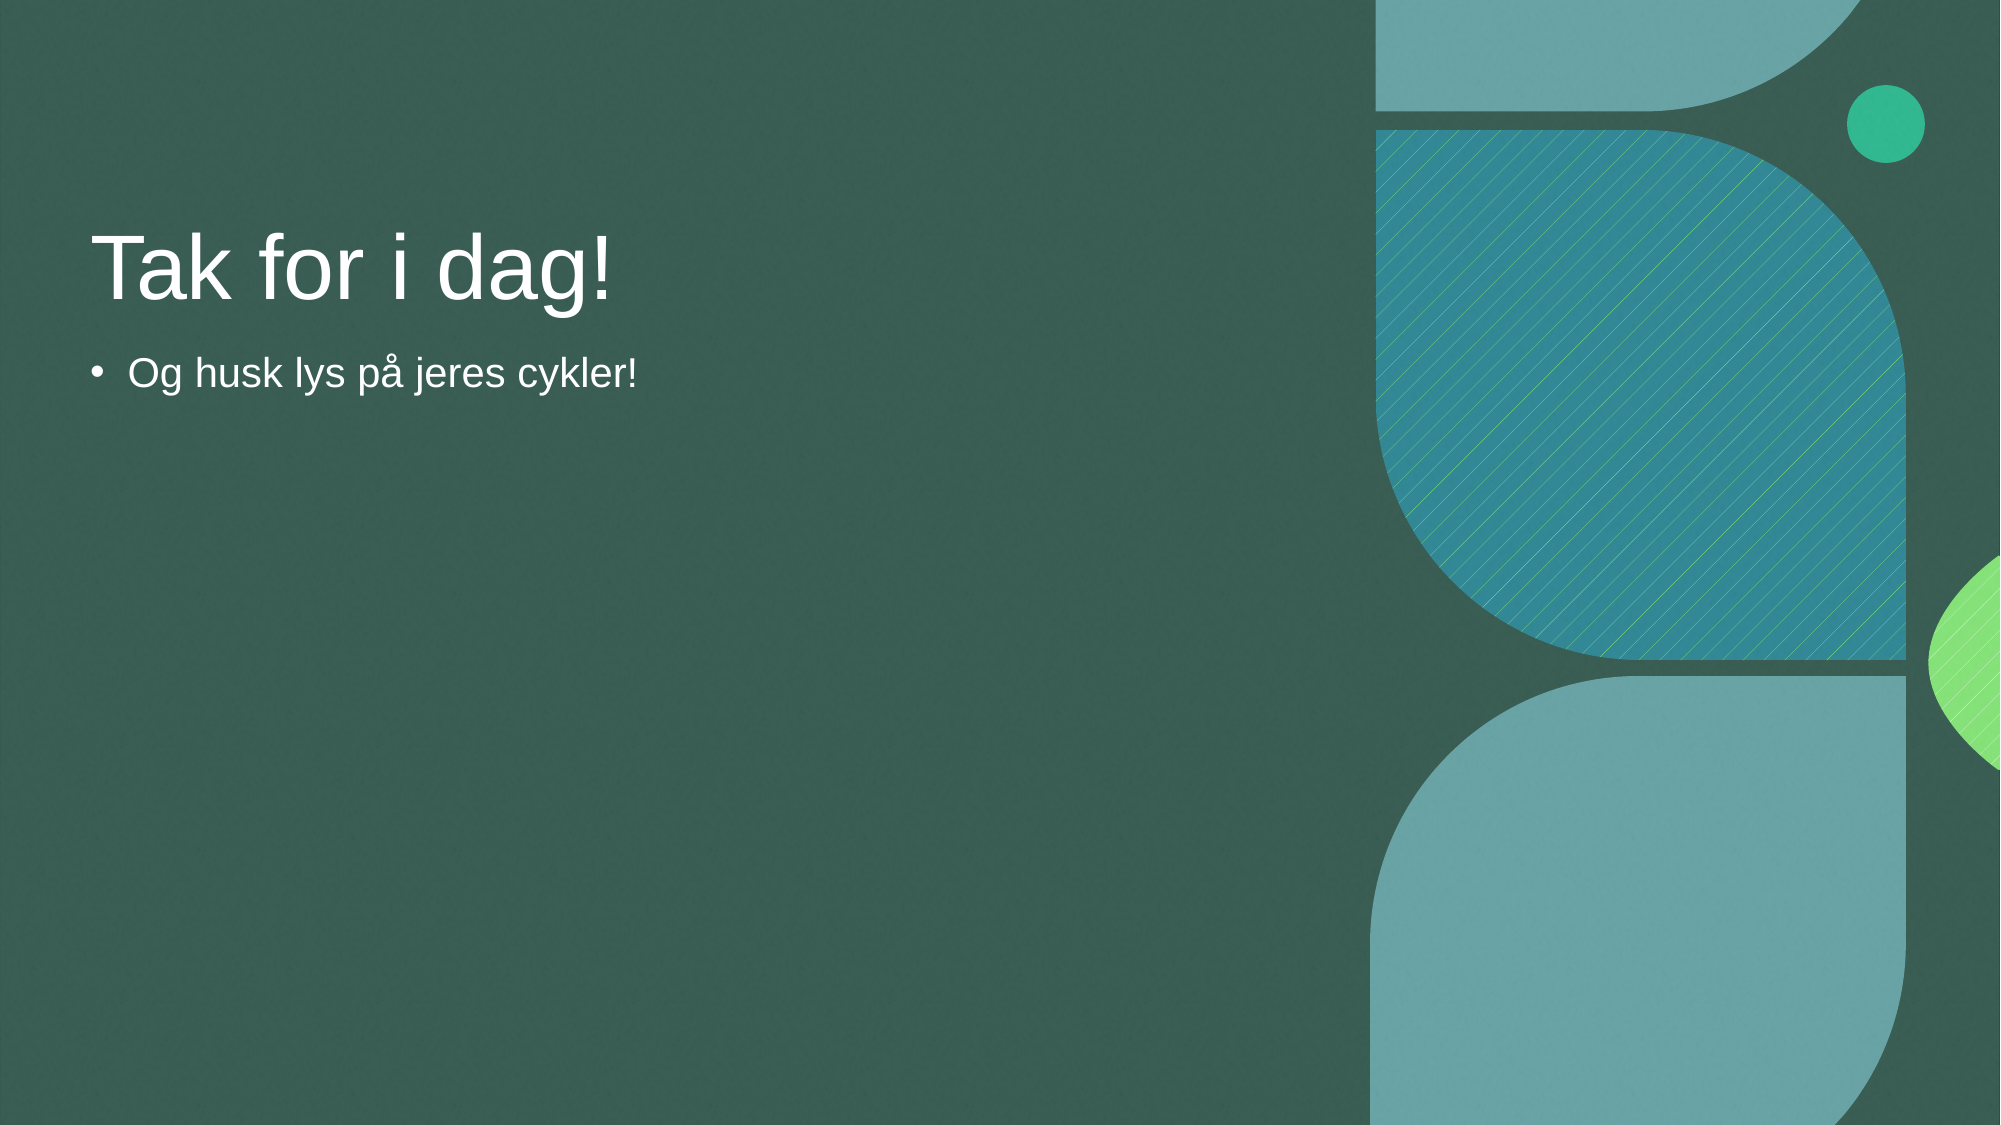

# Tak for i dag!
Og husk lys på jeres cykler!